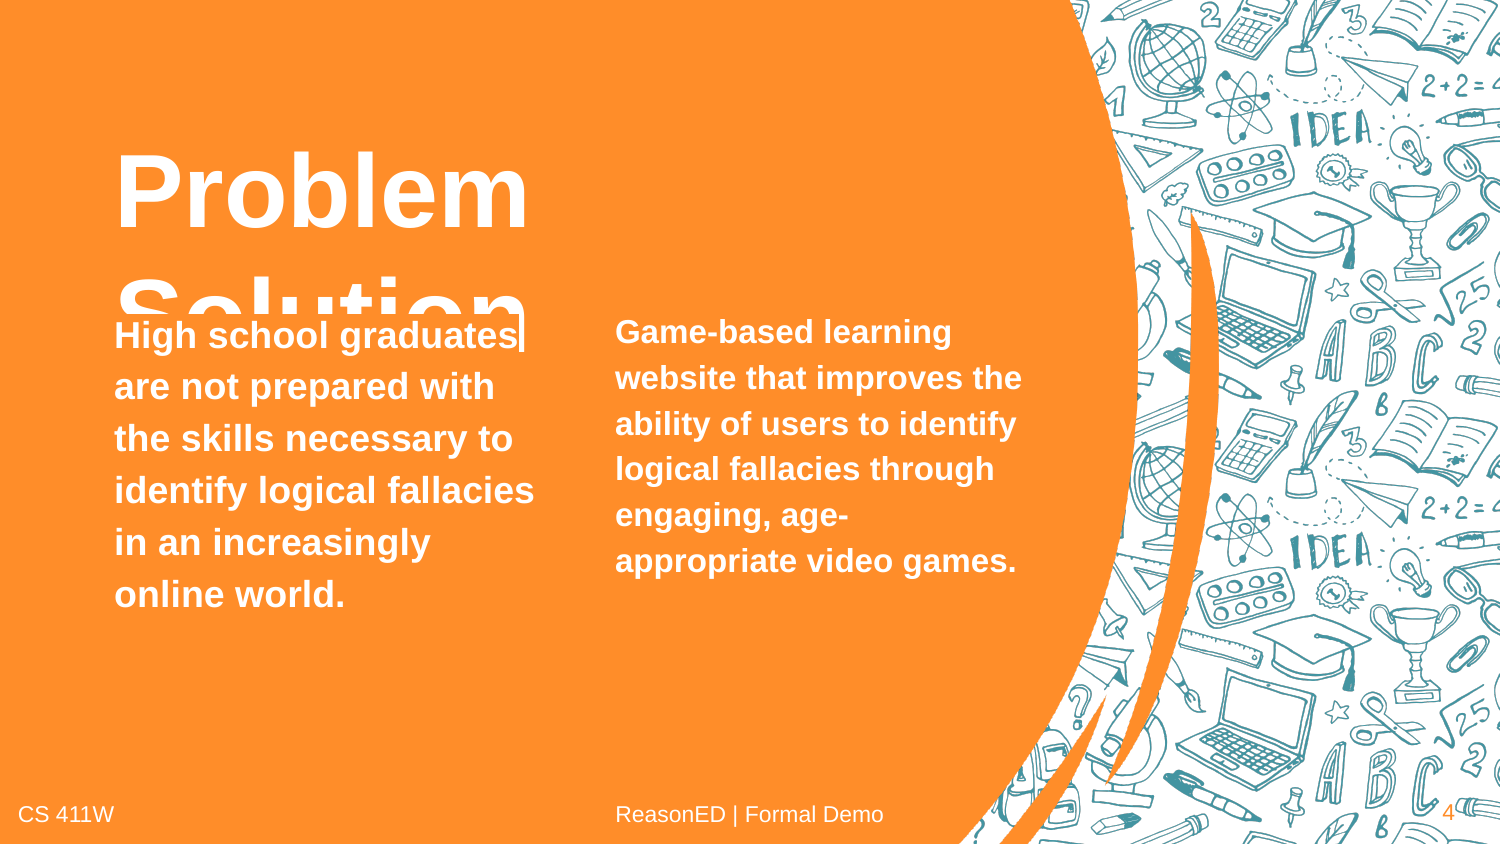

# Problem     Solution
High school graduates are not prepared with the skills necessary to identify logical fallacies in an increasingly online world.

Game-based learning website that improves the ability of users to identify logical fallacies through engaging, age-appropriate video games.

4
CS 411W
ReasonED | Formal Demo